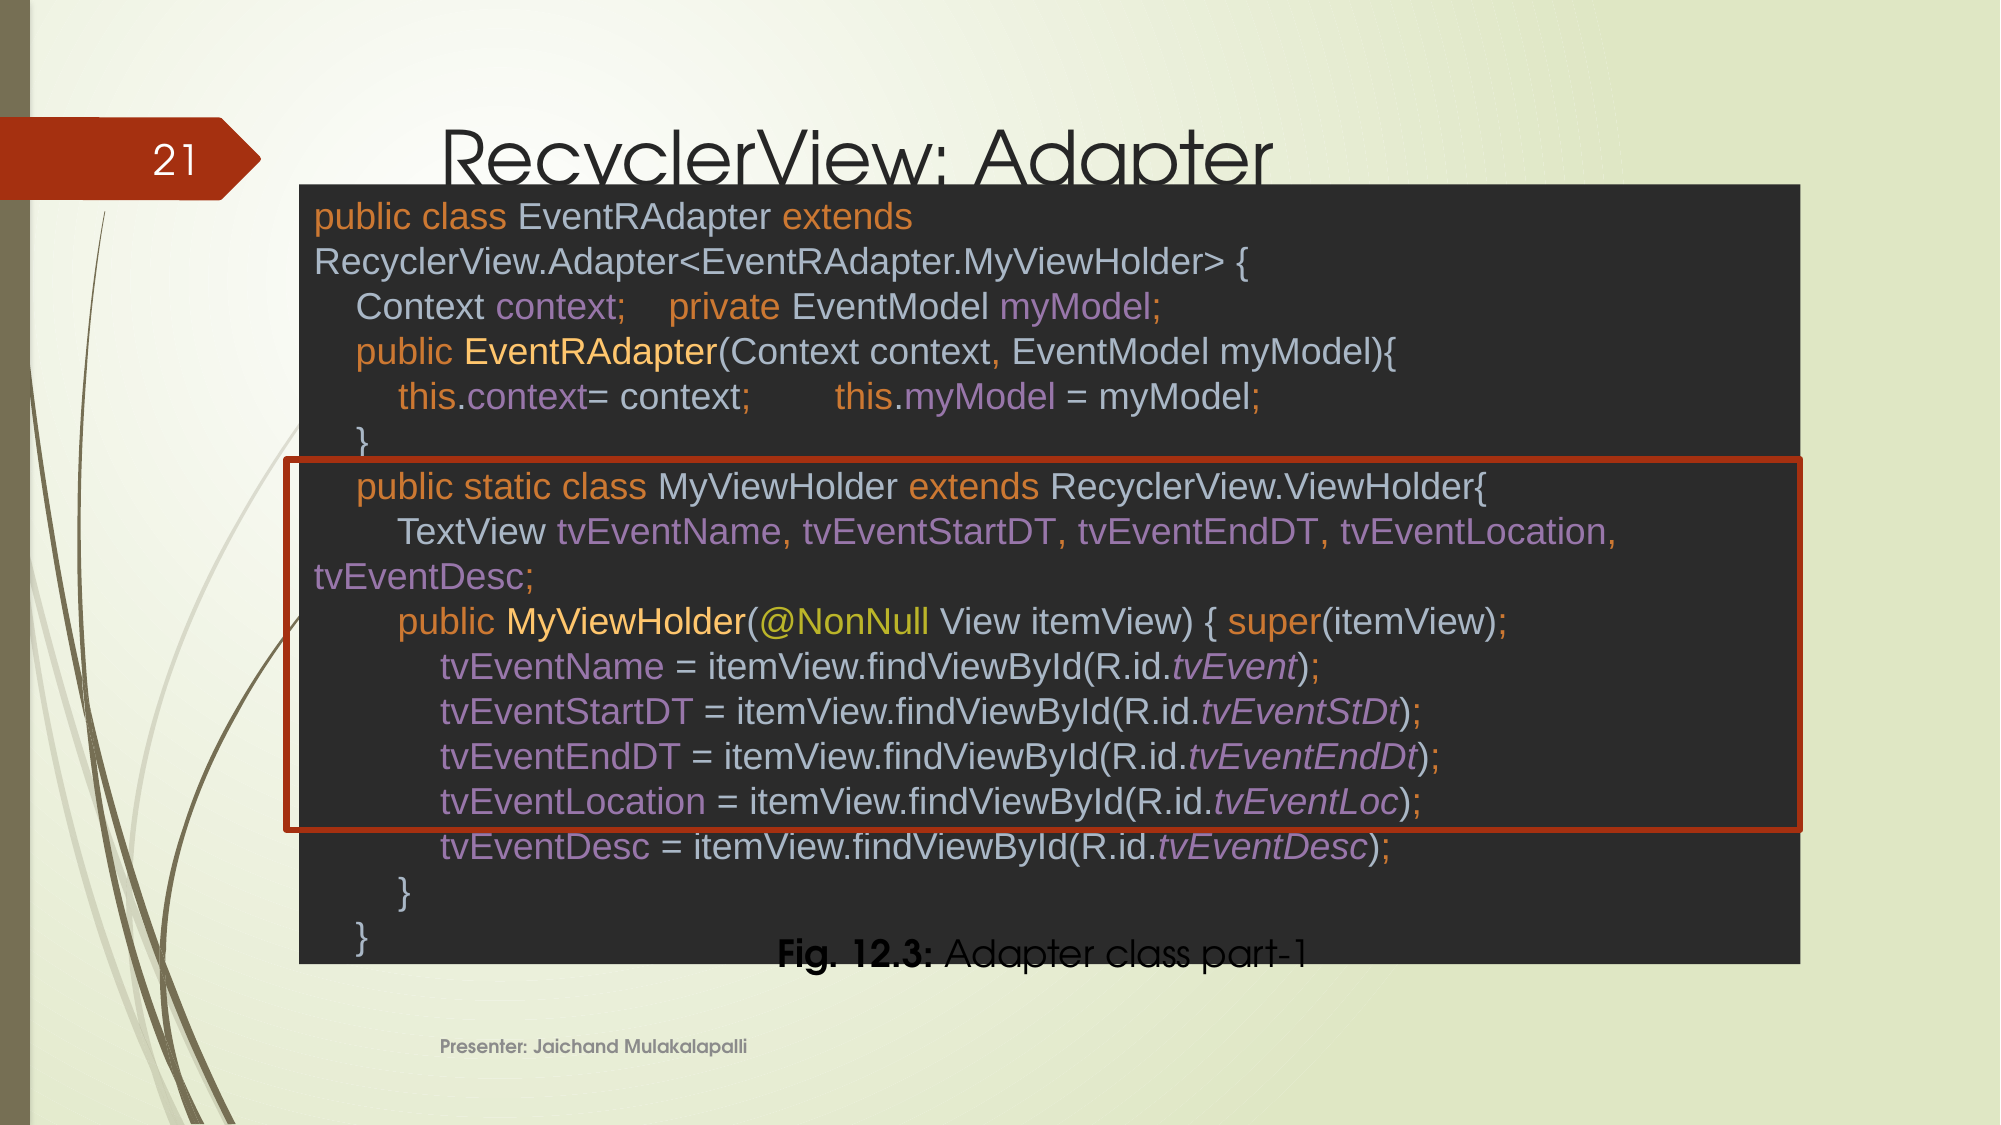

# RecyclerView: Adapter
21
public class EventRAdapter extends RecyclerView.Adapter<EventRAdapter.MyViewHolder> {
    Context context;    private EventModel myModel;
    public EventRAdapter(Context context, EventModel myModel){
        this.context= context;        this.myModel = myModel;
    }
    public static class MyViewHolder extends RecyclerView.ViewHolder{
        TextView tvEventName, tvEventStartDT, tvEventEndDT, tvEventLocation, tvEventDesc;
        public MyViewHolder(@NonNull View itemView) { super(itemView);
            tvEventName = itemView.findViewById(R.id.tvEvent);
            tvEventStartDT = itemView.findViewById(R.id.tvEventStDt);
            tvEventEndDT = itemView.findViewById(R.id.tvEventEndDt);
            tvEventLocation = itemView.findViewById(R.id.tvEventLoc);
            tvEventDesc = itemView.findViewById(R.id.tvEventDesc);
        }
    }

Fig. 12.3: Adapter class part-1
Presenter: Jaichand Mulakalapalli